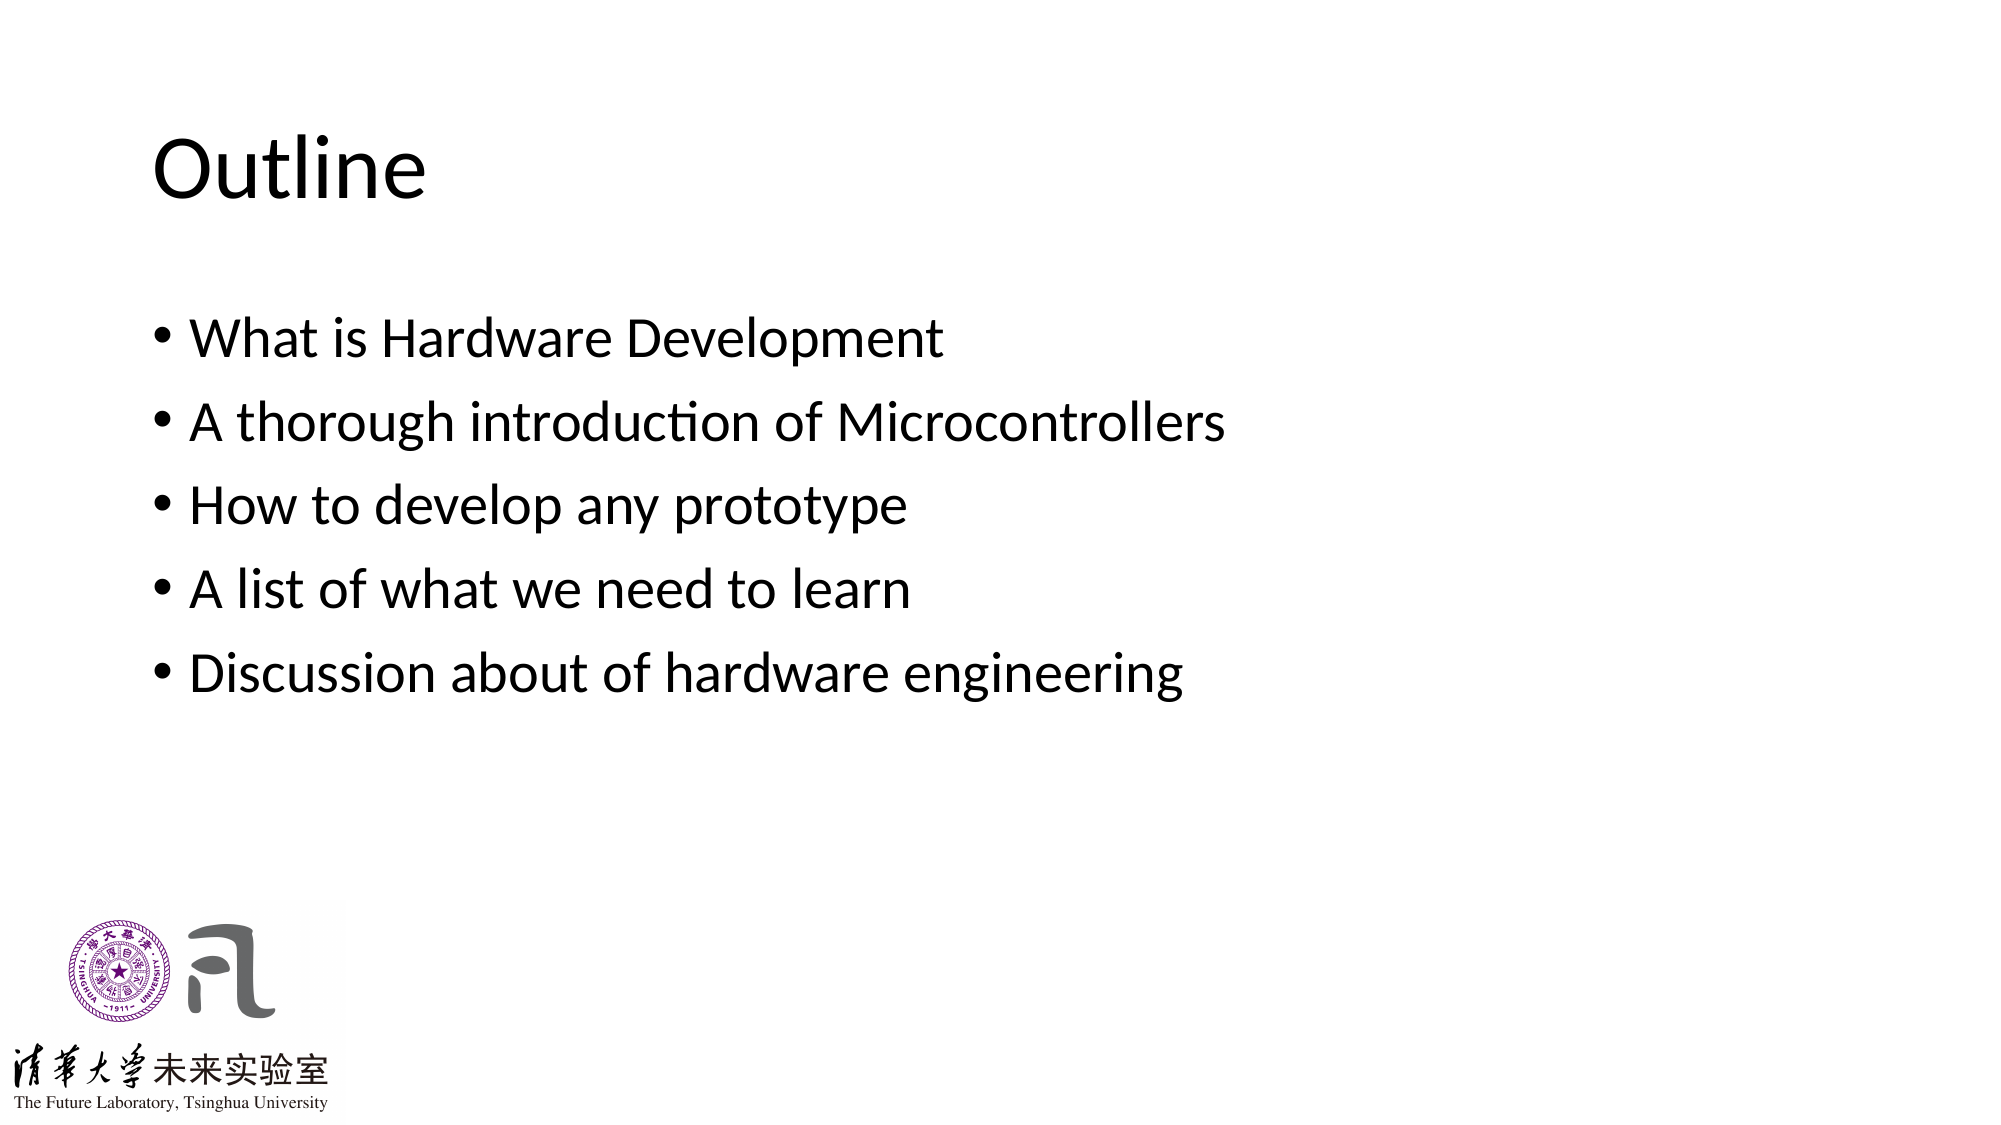

# Outline
What is Hardware Development
A thorough introduction of Microcontrollers
How to develop any prototype
A list of what we need to learn
Discussion about of hardware engineering